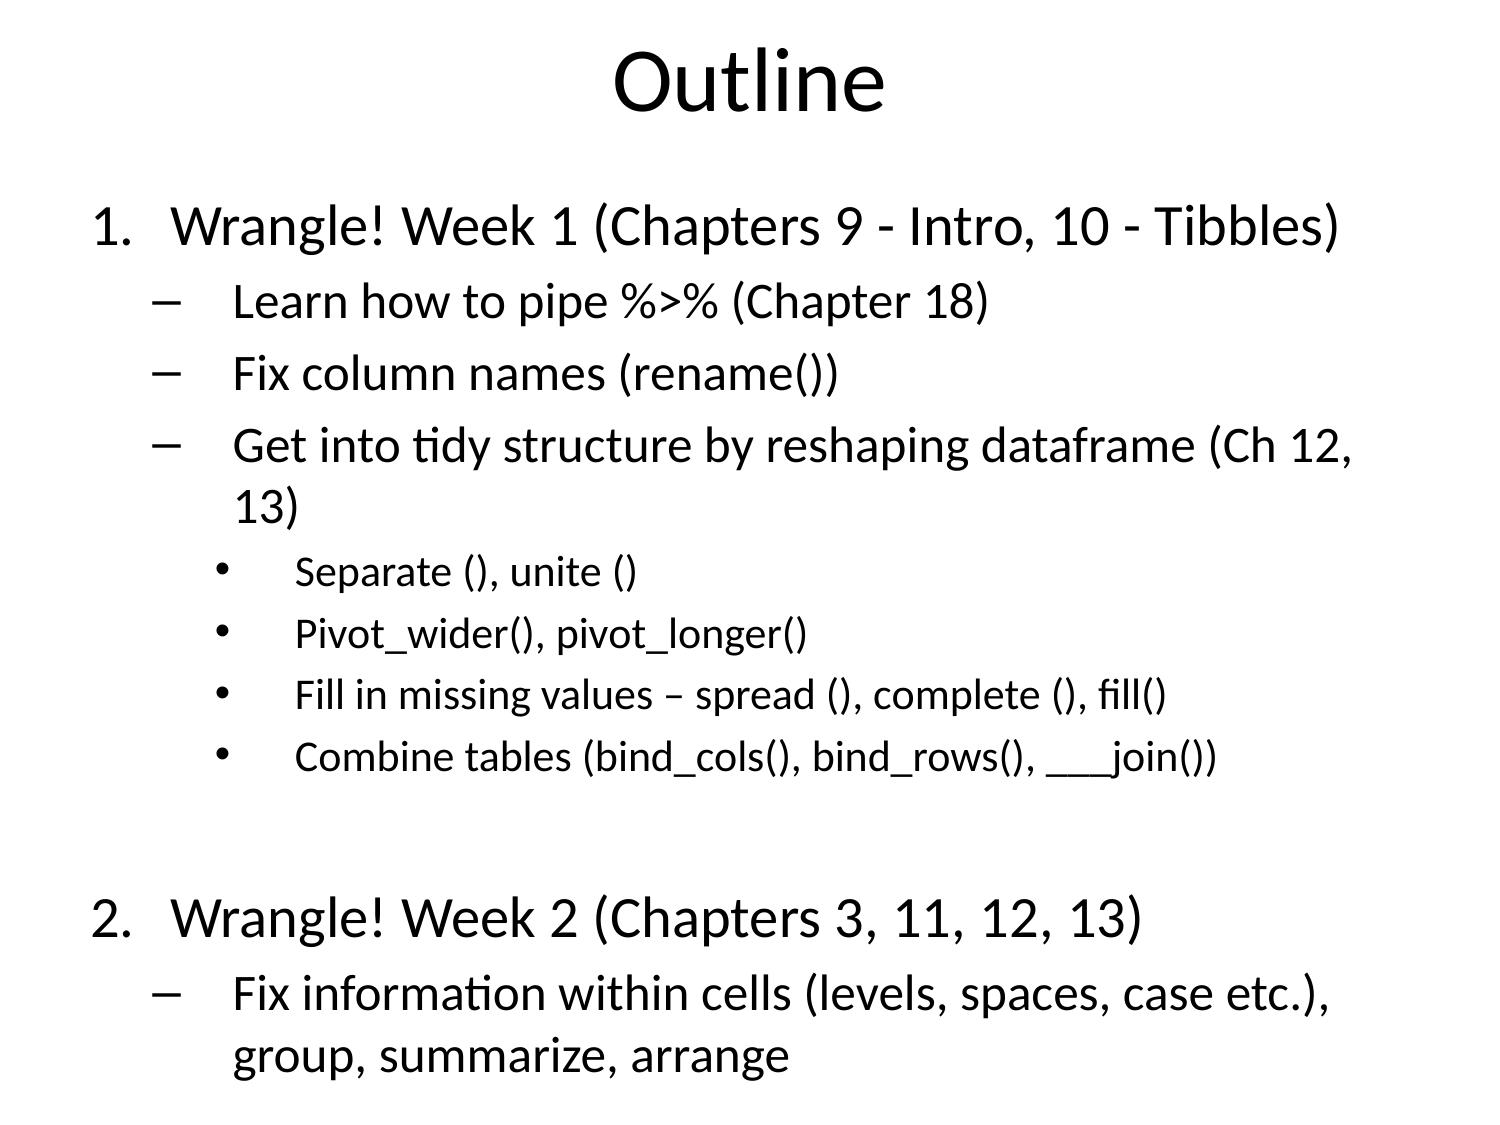

# Outline
Wrangle! Week 1 (Chapters 9 - Intro, 10 - Tibbles)
Learn how to pipe %>% (Chapter 18)
Fix column names (rename())
Get into tidy structure by reshaping dataframe (Ch 12, 13)
Separate (), unite ()
Pivot_wider(), pivot_longer()
Fill in missing values – spread (), complete (), fill()
Combine tables (bind_cols(), bind_rows(), ___join())

Wrangle! Week 2 (Chapters 3, 11, 12, 13)
Fix information within cells (levels, spaces, case etc.), group, summarize, arrange